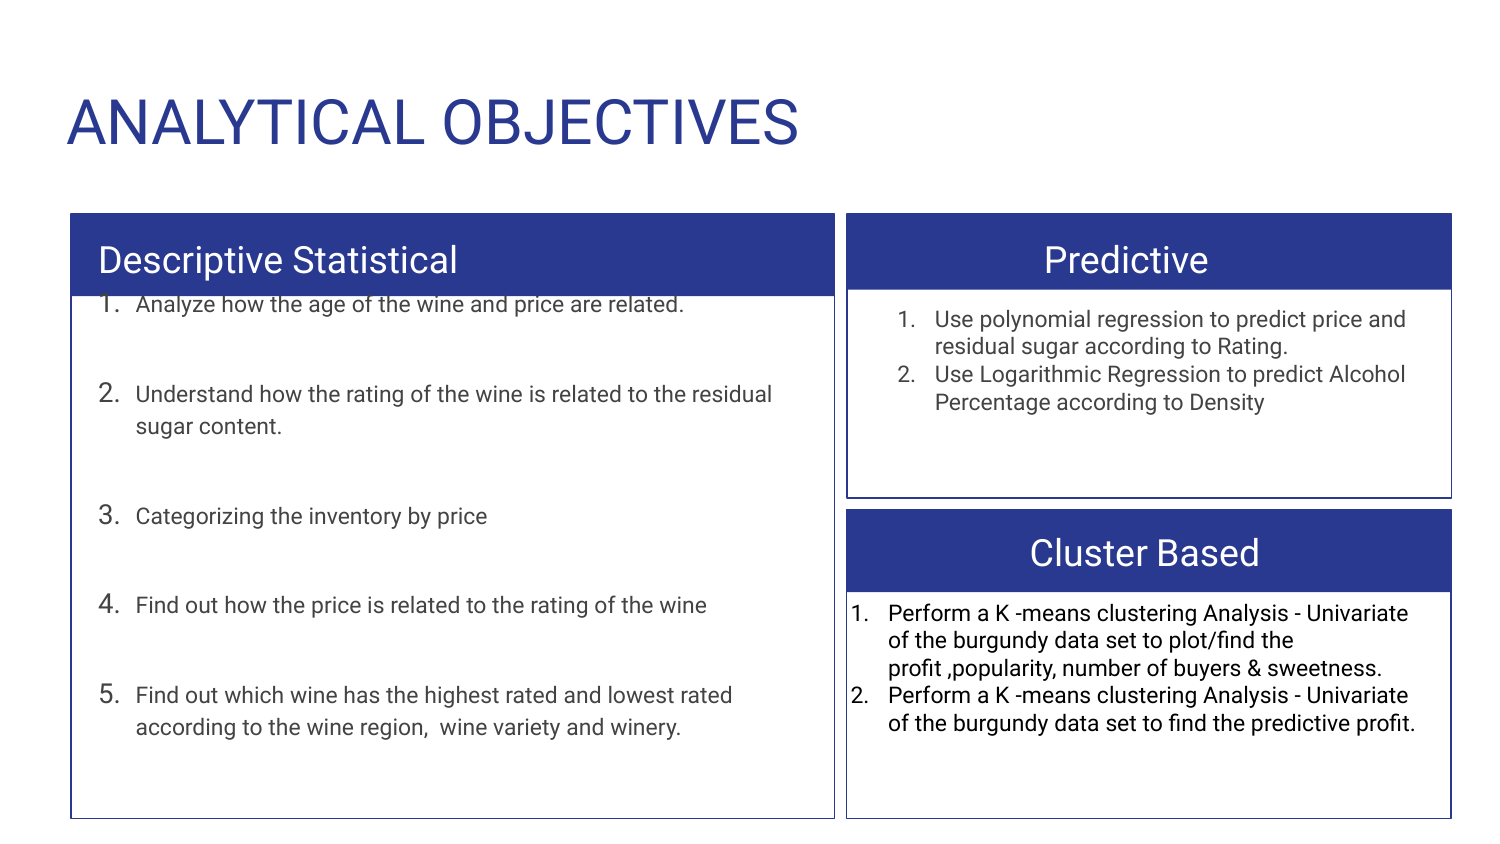

# ANALYTICAL OBJECTIVES

Descriptive Statistical

Predictive
Analyze how the age of the wine and price are related.
Understand how the rating of the wine is related to the residual sugar content.
Categorizing the inventory by price
Find out how the price is related to the rating of the wine
Find out which wine has the highest rated and lowest rated according to the wine region,  wine variety and winery.
Use polynomial regression to predict price and residual sugar according to Rating.
Use Logarithmic Regression to predict Alcohol Percentage according to Density

Cluster Based
Perform a K -means clustering Analysis - Univariate of the burgundy data set to plot/find the profit ,popularity, number of buyers & sweetness.
Perform a K -means clustering Analysis - Univariate of the burgundy data set to find the predictive profit.